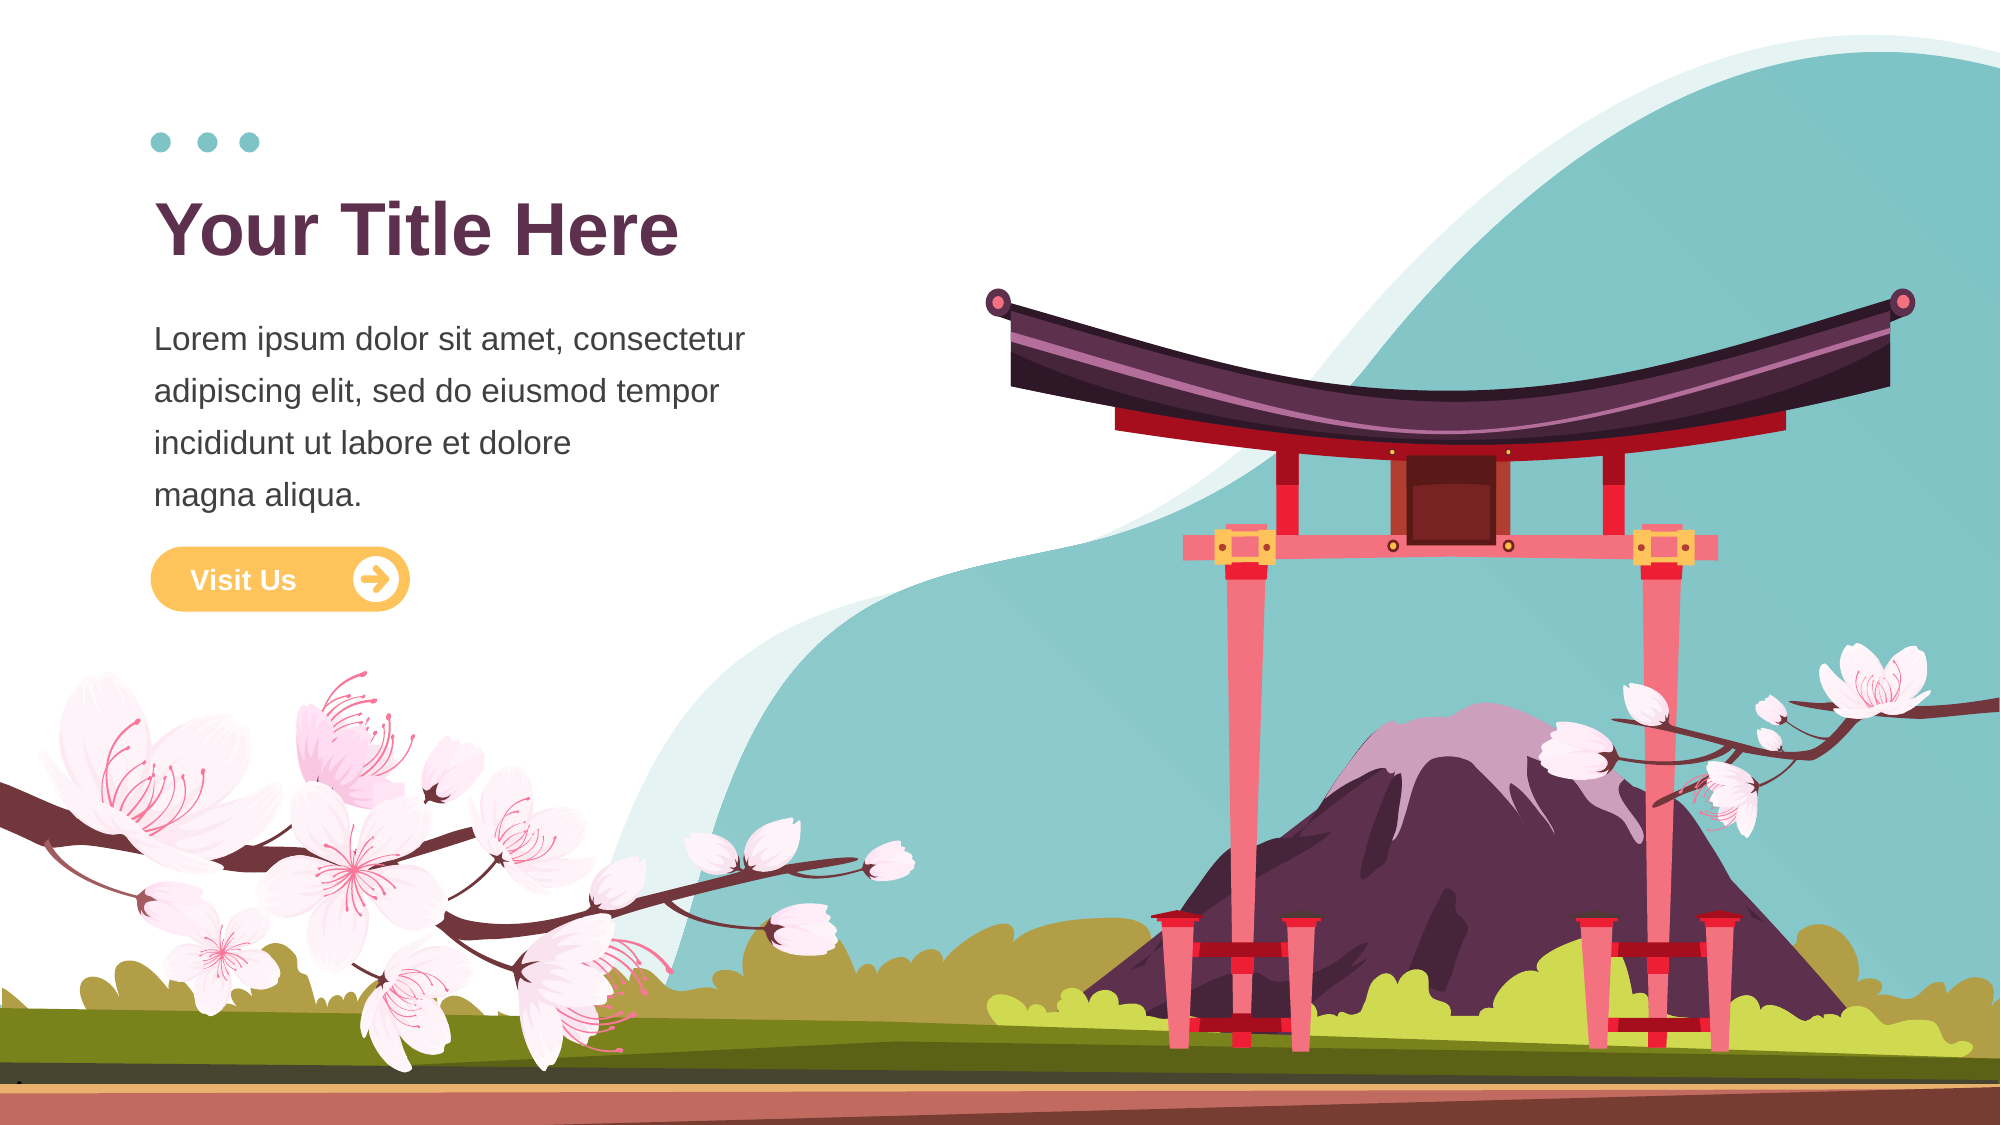

Your Title Here

Lorem ipsum dolor sit amet, consectetur adipiscing elit, sed do eiusmod tempor incididunt ut labore et dolore
magna aliqua.

Visit Us

i